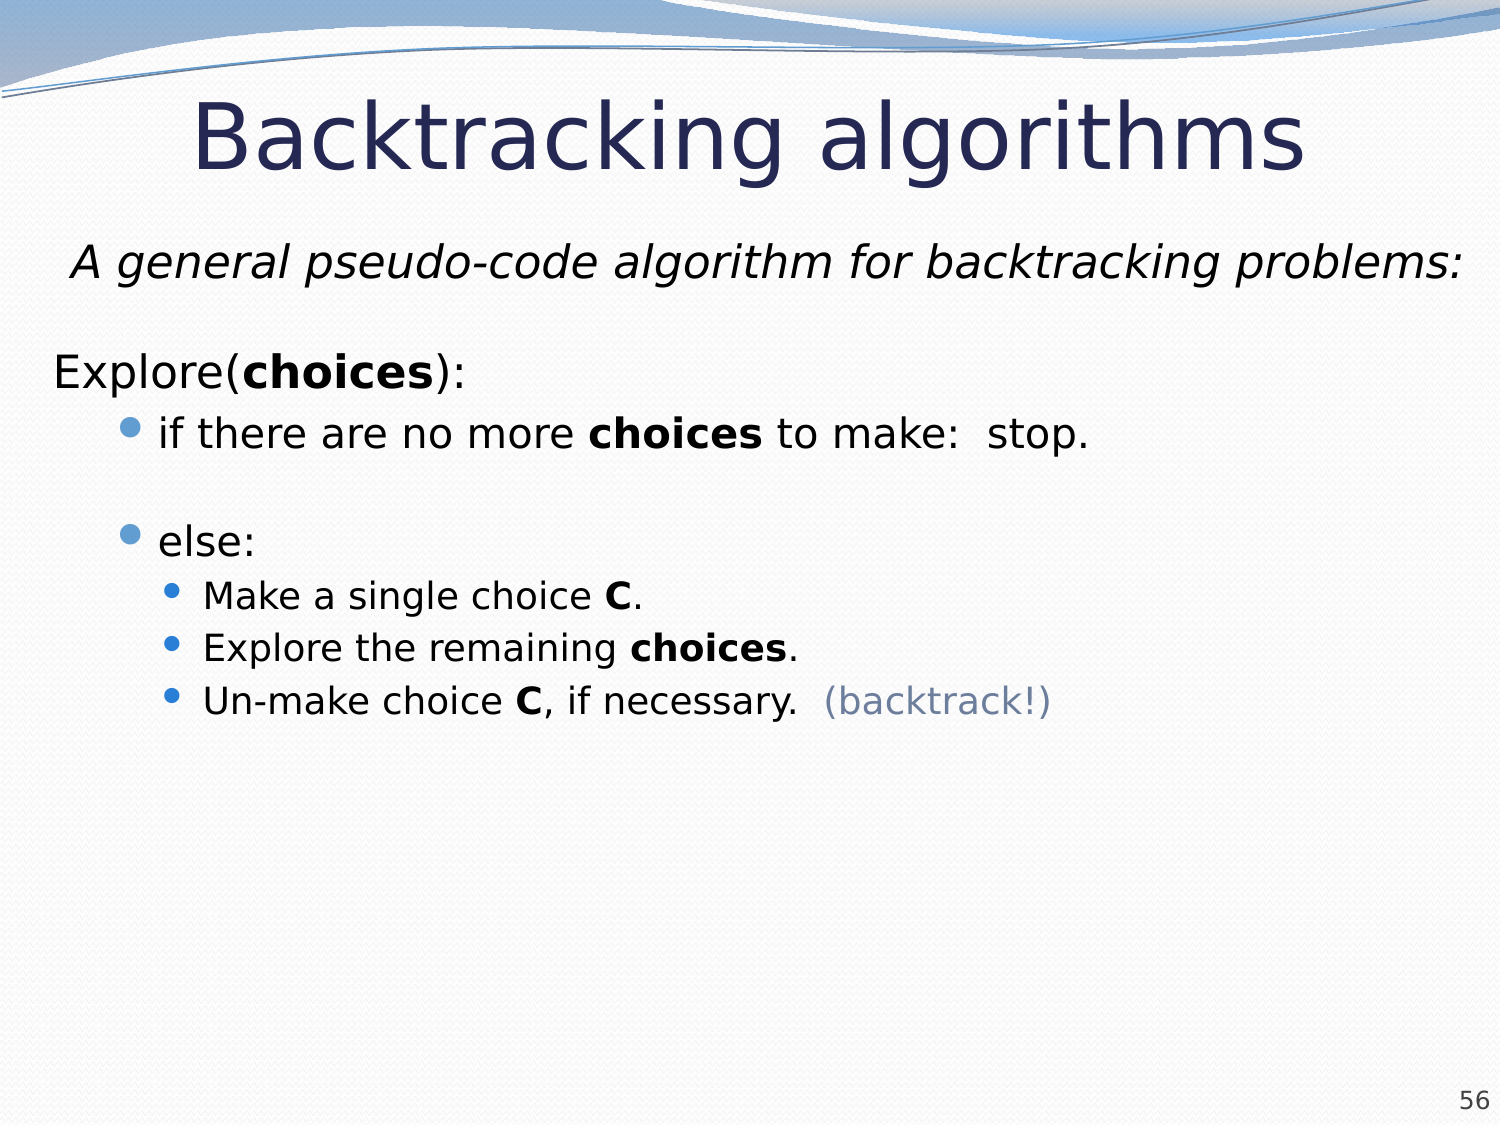

# Backtracking algorithms
A general pseudo-code algorithm for backtracking problems:

Explore(choices):
if there are no more choices to make:  stop.

else:
Make a single choice C.
Explore the remaining choices.
Un-make choice C, if necessary.  (backtrack!)